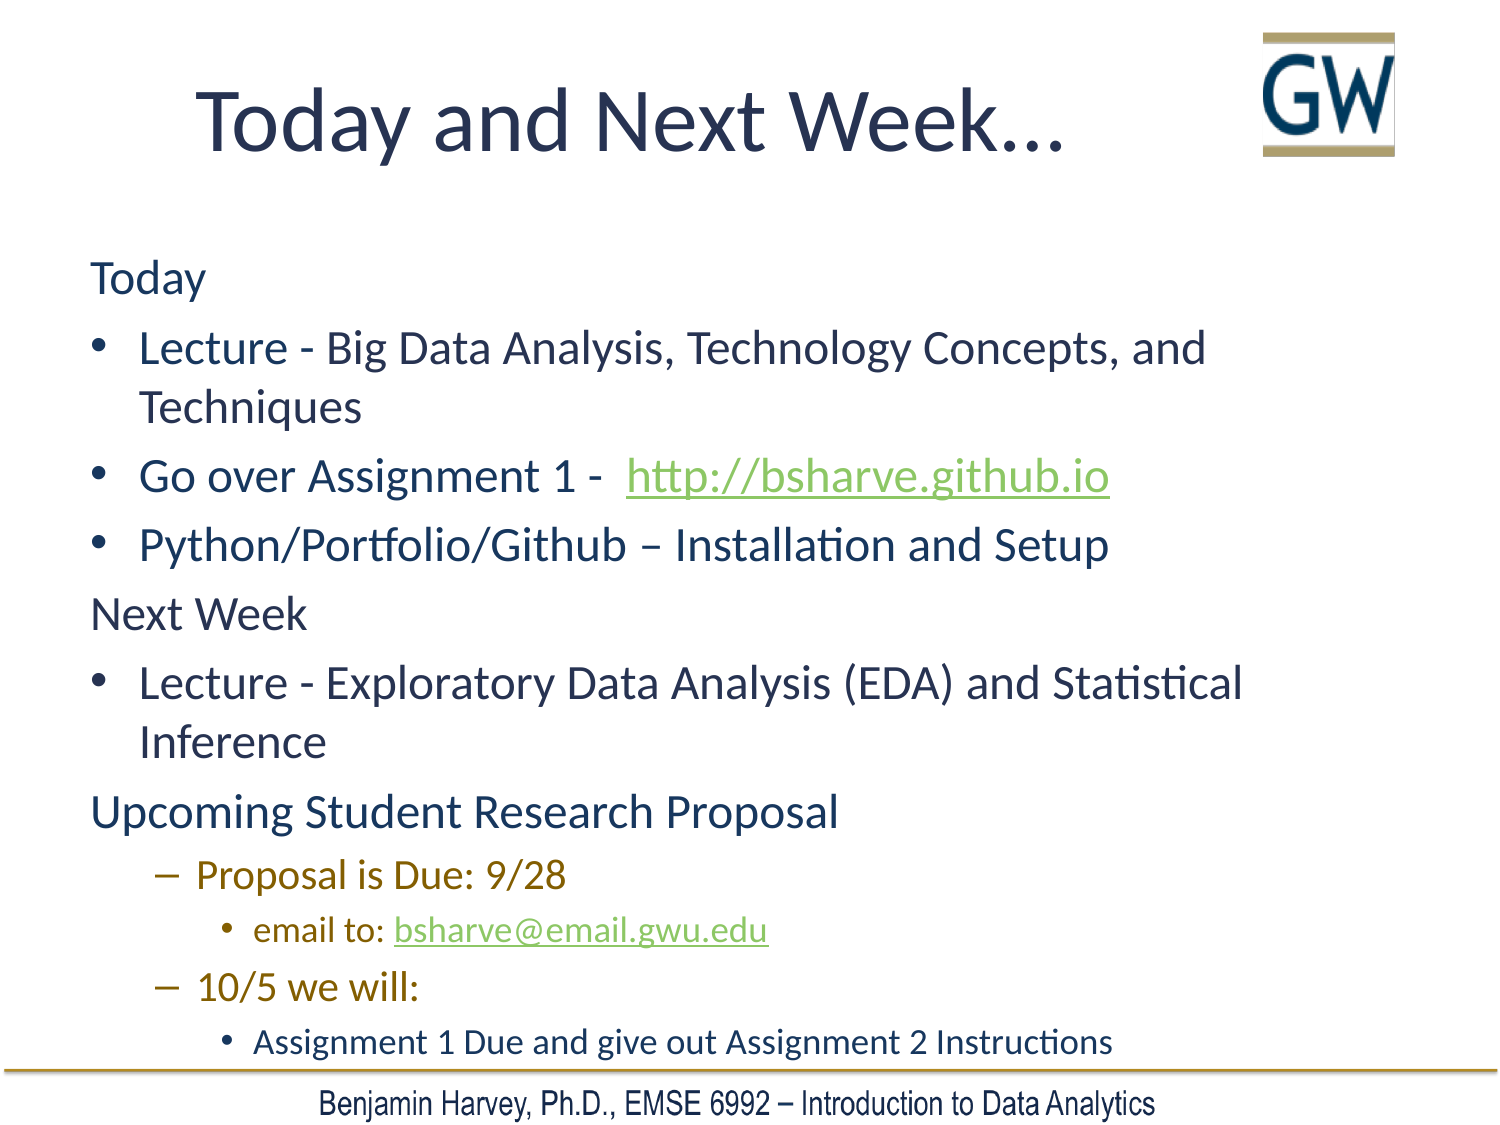

# Today and Next Week…
Today
Lecture - Big Data Analysis, Technology Concepts, and Techniques
Go over Assignment 1 -  http://bsharve.github.io
Python/Portfolio/Github – Installation and Setup
Next Week
Lecture - Exploratory Data Analysis (EDA) and Statistical Inference
Upcoming Student Research Proposal
Proposal is Due: 9/28
email to: bsharve@email.gwu.edu
10/5 we will:
Assignment 1 Due and give out Assignment 2 Instructions